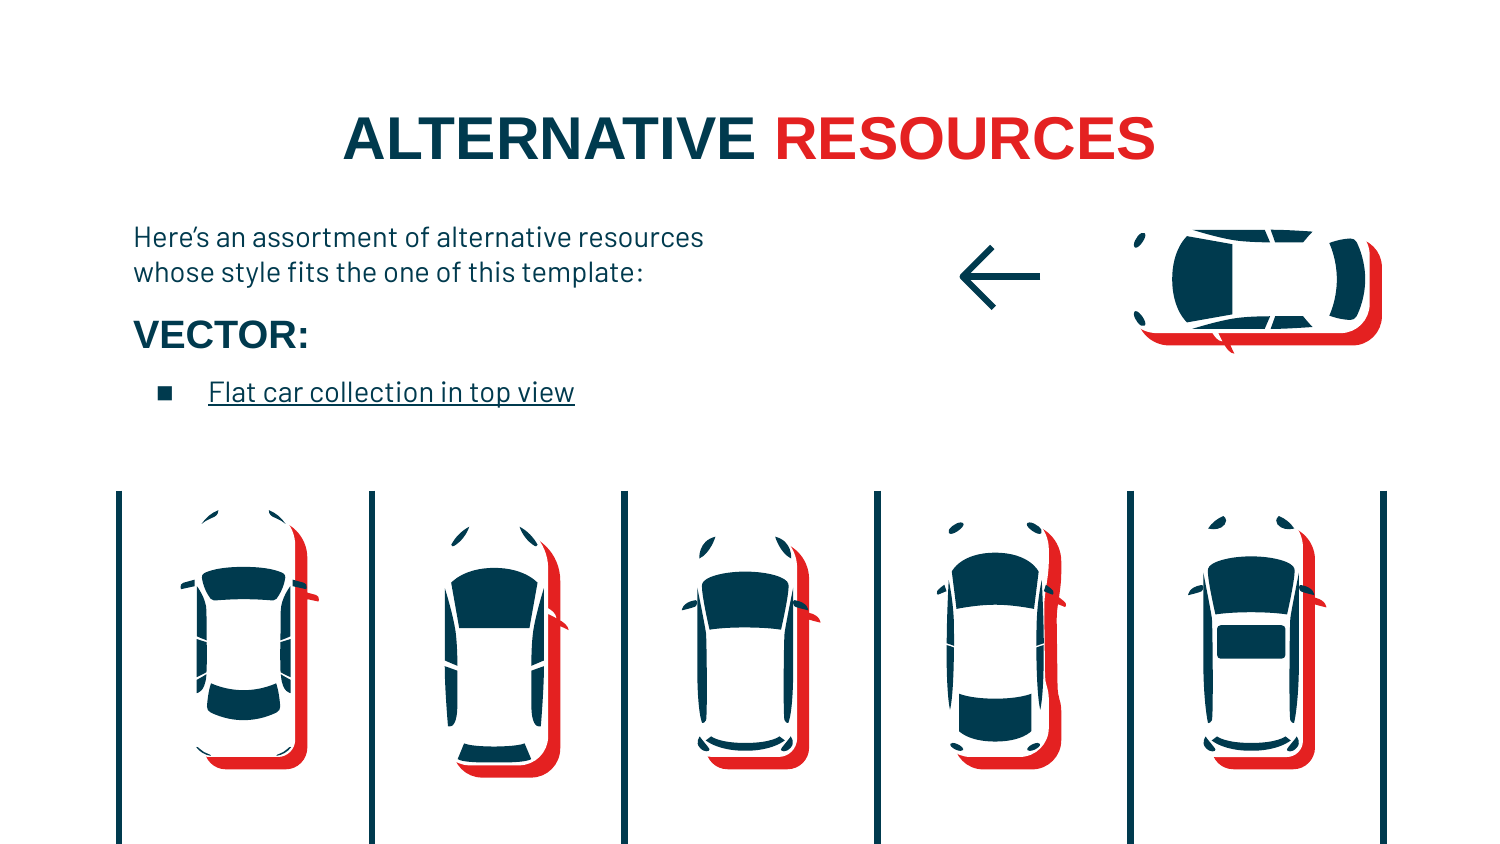

# ALTERNATIVE RESOURCES

Here’s an assortment of alternative resources whose style fits the one of this template:
VECTOR:
Flat car collection in top view